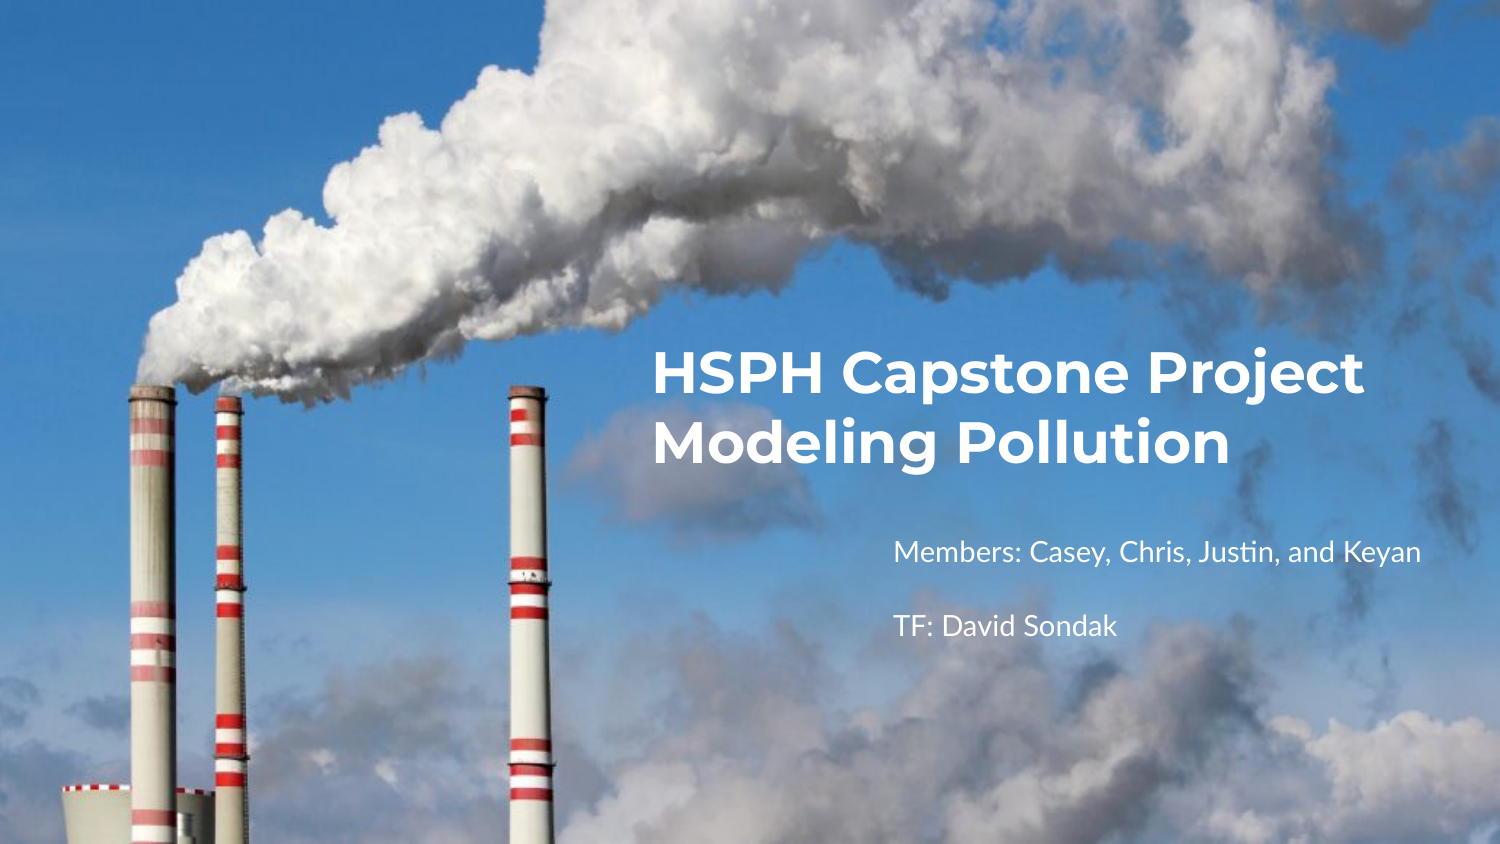

HSPH Capstone Project
Modeling Pollution
Members: Casey, Chris, Justin, and Keyan
TF: David Sondak